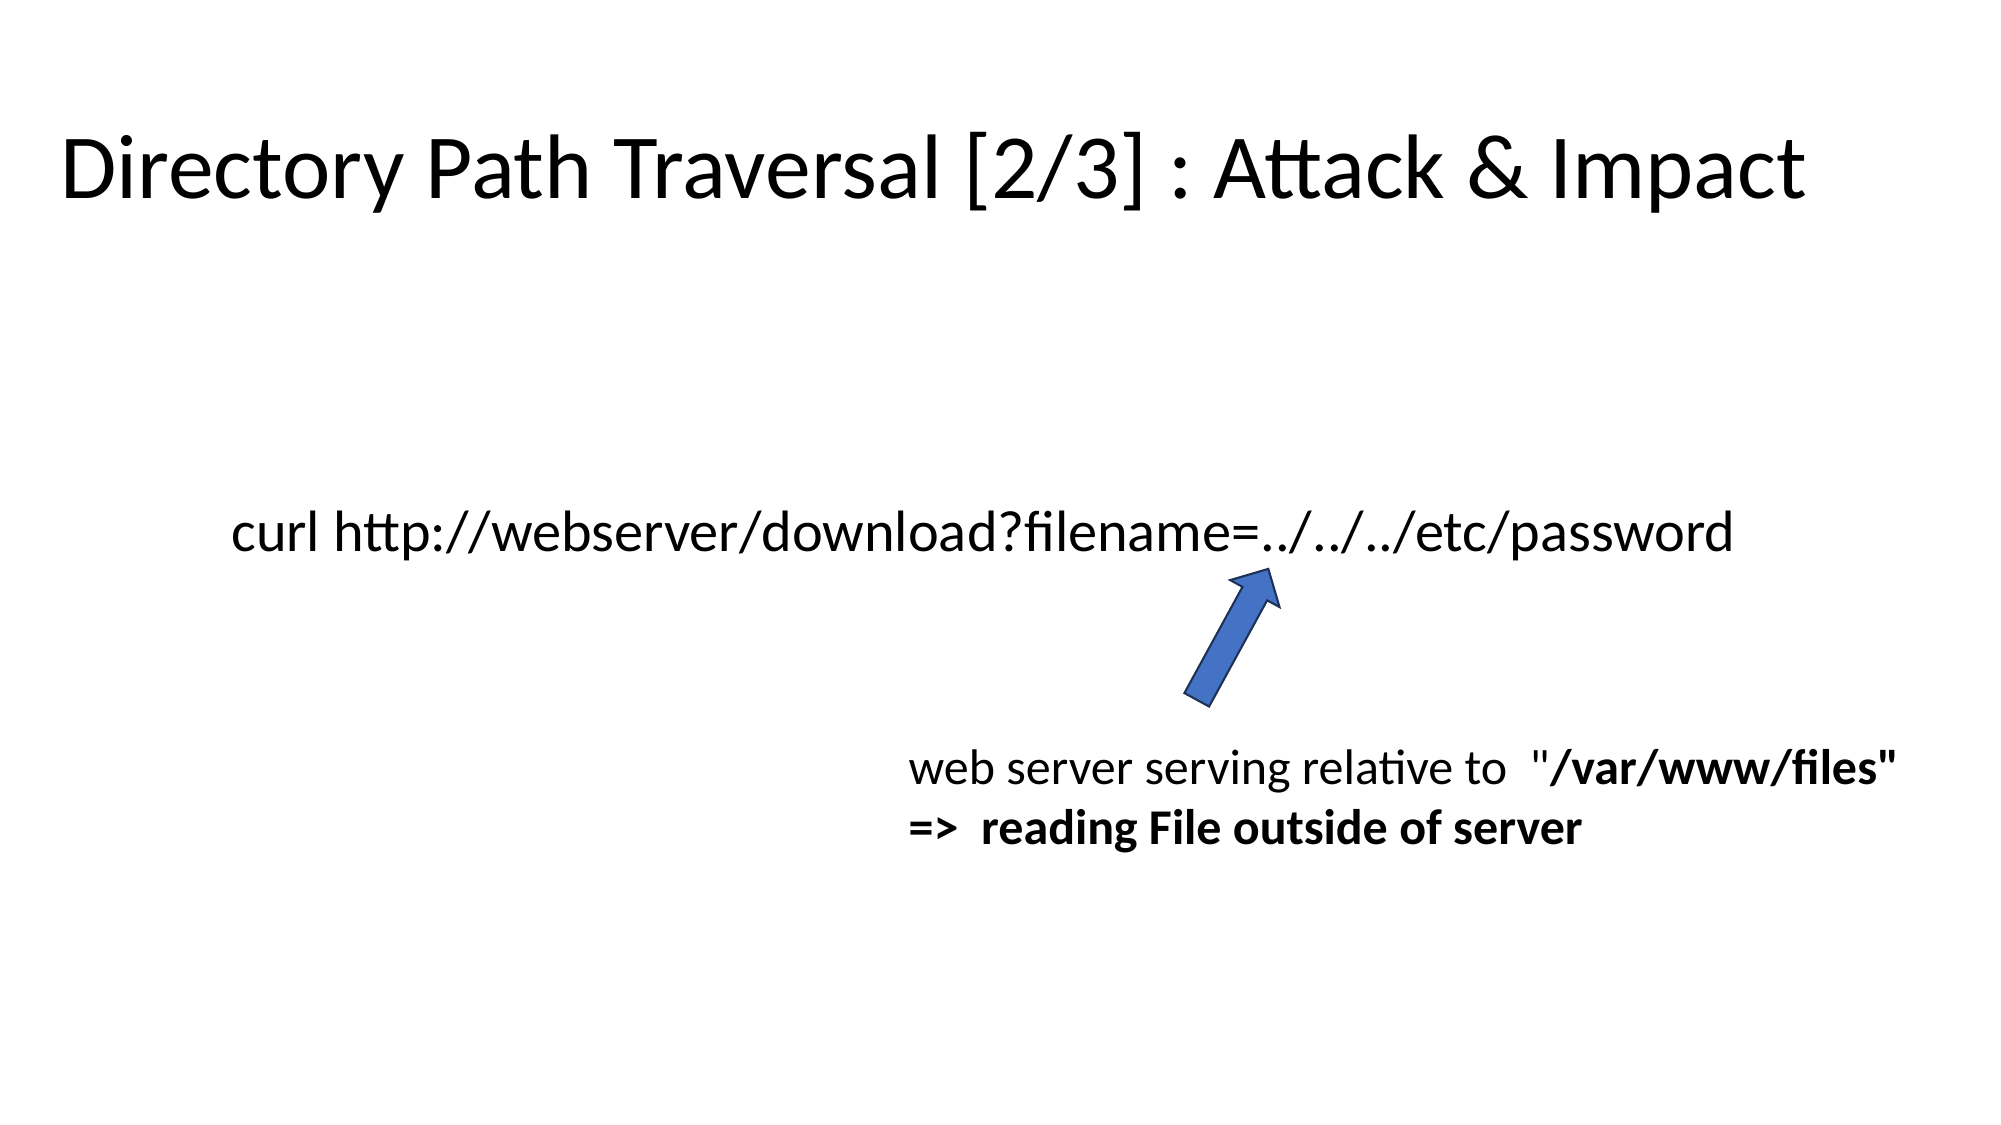

# Directory Path Traversal [2/3] : Attack & Impact
curl http://webserver/download?filename=../../../etc/password

web server serving relative to  "/var/www/files"
=>  reading File outside of server